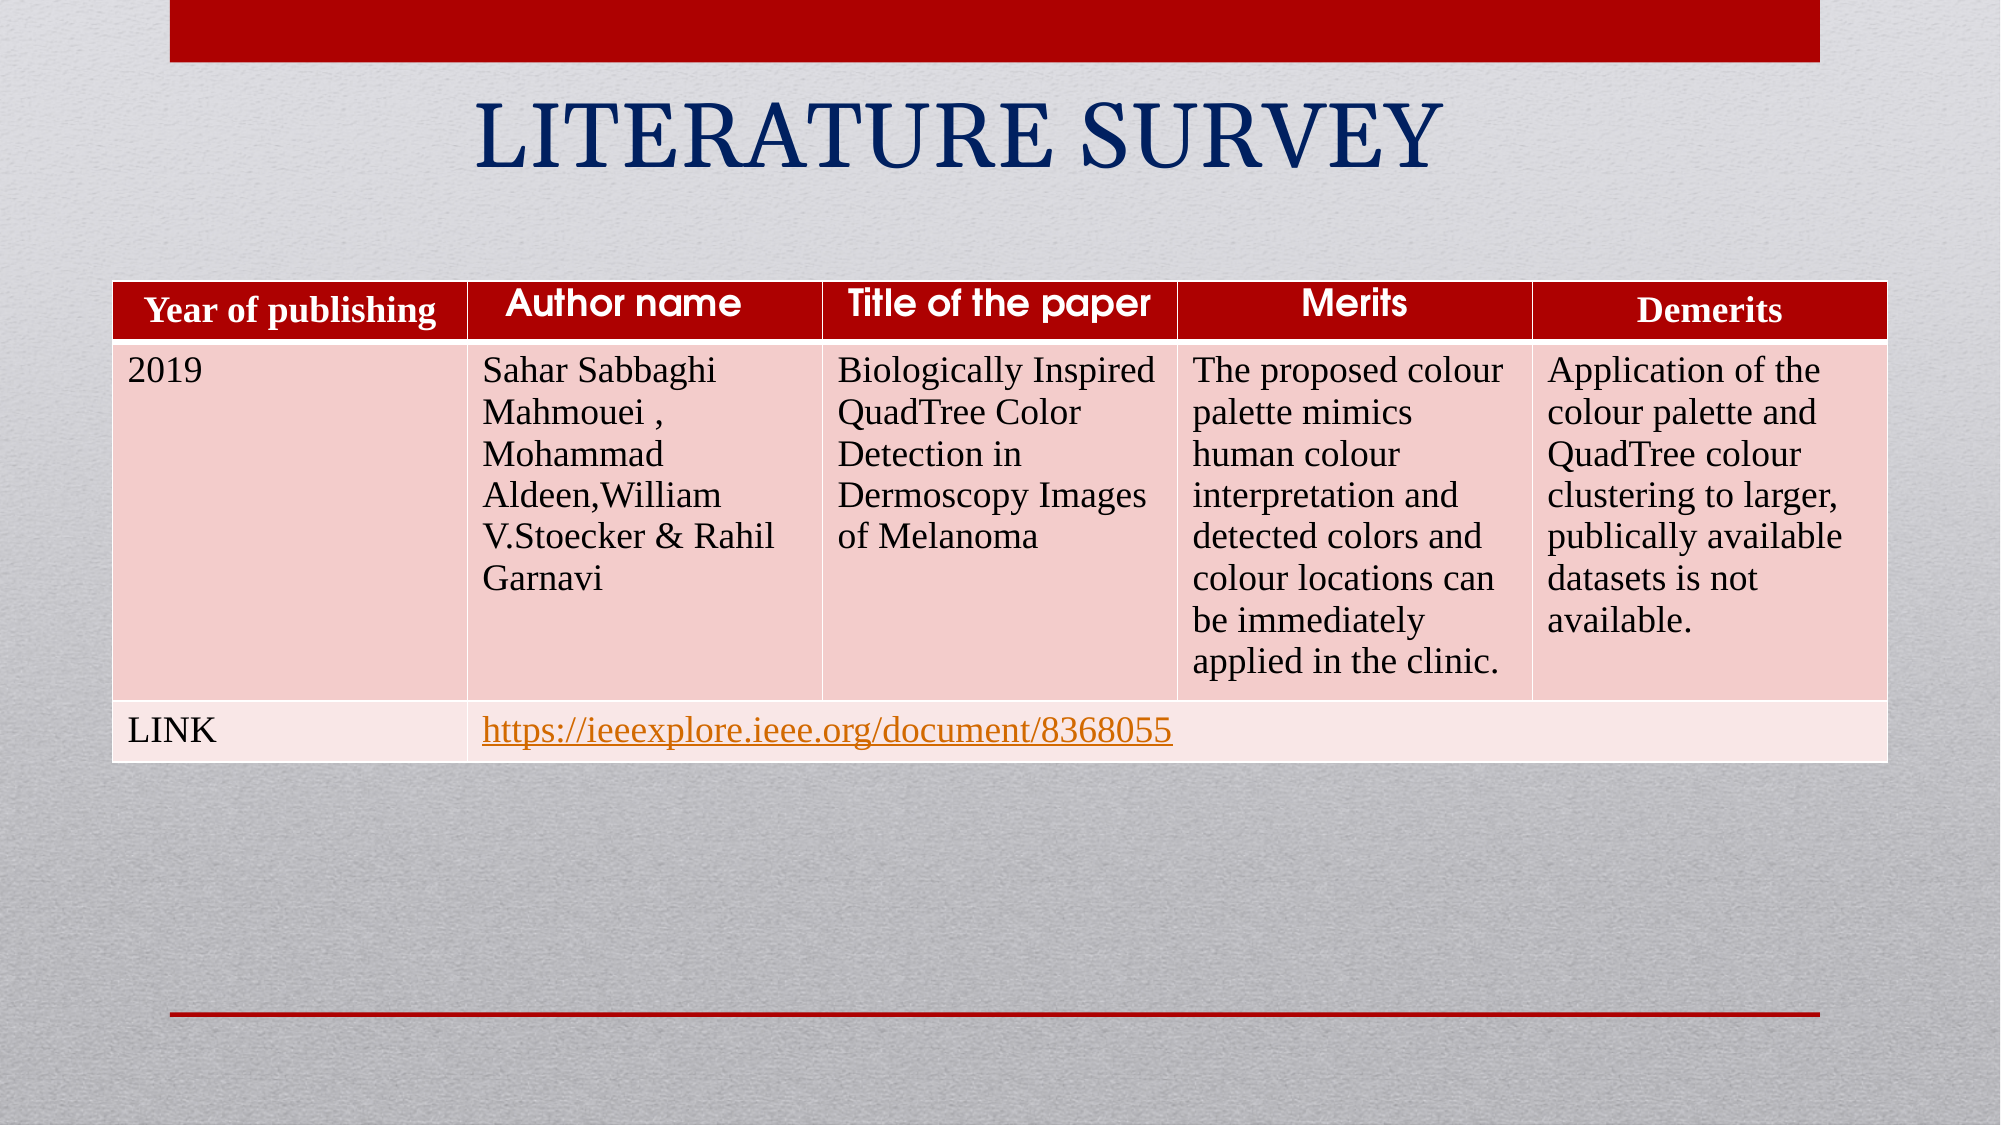

# LITERATURE SURVEY
| Year of publishing | Author name | Title of the paper | Merits | Demerits |
| --- | --- | --- | --- | --- |
| 2019 | Sahar Sabbaghi Mahmouei , Mohammad Aldeen,William V.Stoecker & Rahil Garnavi | Biologically Inspired QuadTree Color Detection in Dermoscopy Images of Melanoma | The proposed colour palette mimics human colour interpretation and detected colors and colour locations can be immediately applied in the clinic. | Application of the colour palette and QuadTree colour clustering to larger, publically available datasets is not available. |
| LINK | https://ieeexplore.ieee.org/document/8368055 |  |  |  |